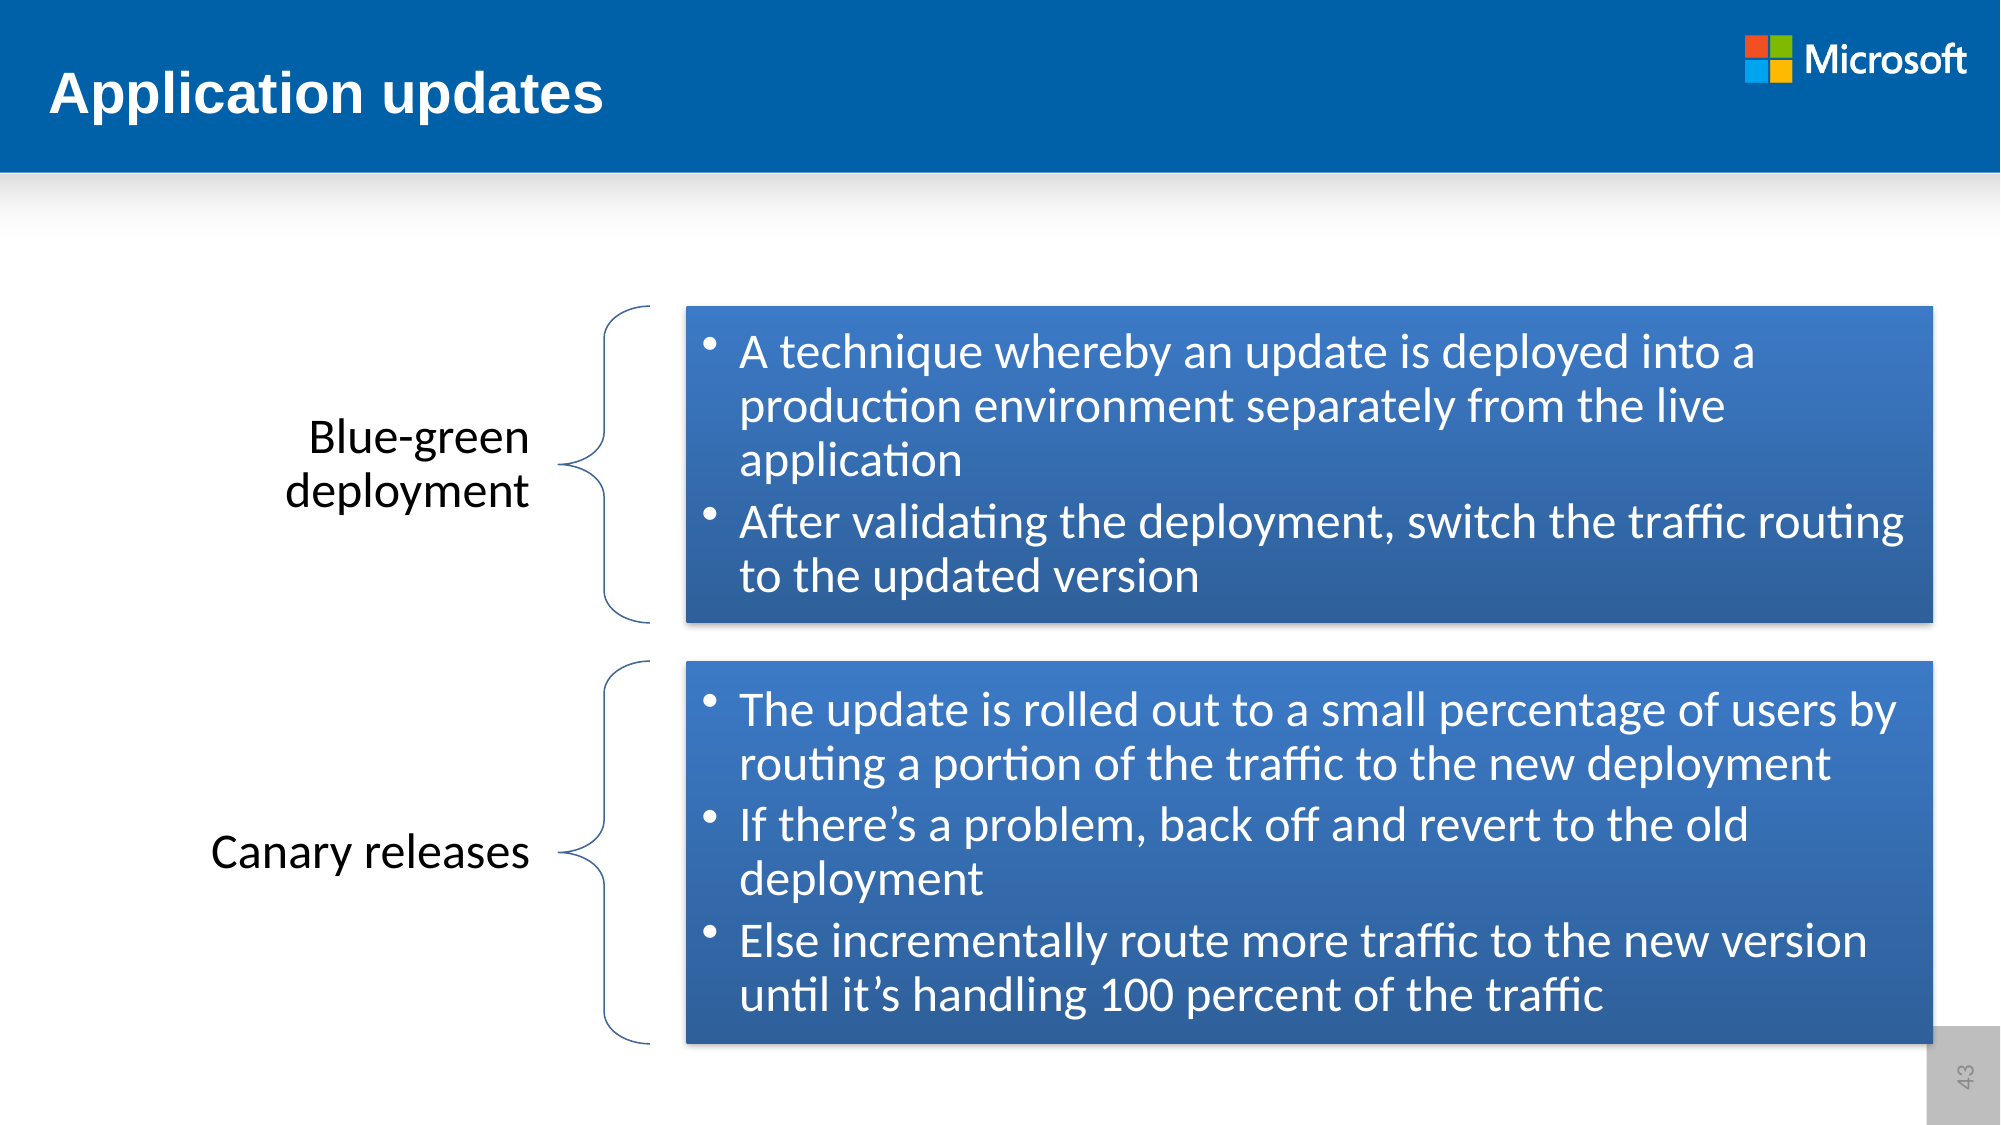

# Application updates
Blue-green deployment
A technique whereby an update is deployed into a production environment separately from the live application
After validating the deployment, switch the traffic routing to the updated version
Canary releases
The update is rolled out to a small percentage of users by routing a portion of the traffic to the new deployment
If there’s a problem, back off and revert to the old deployment
Else incrementally route more traffic to the new version until it’s handling 100 percent of the traffic